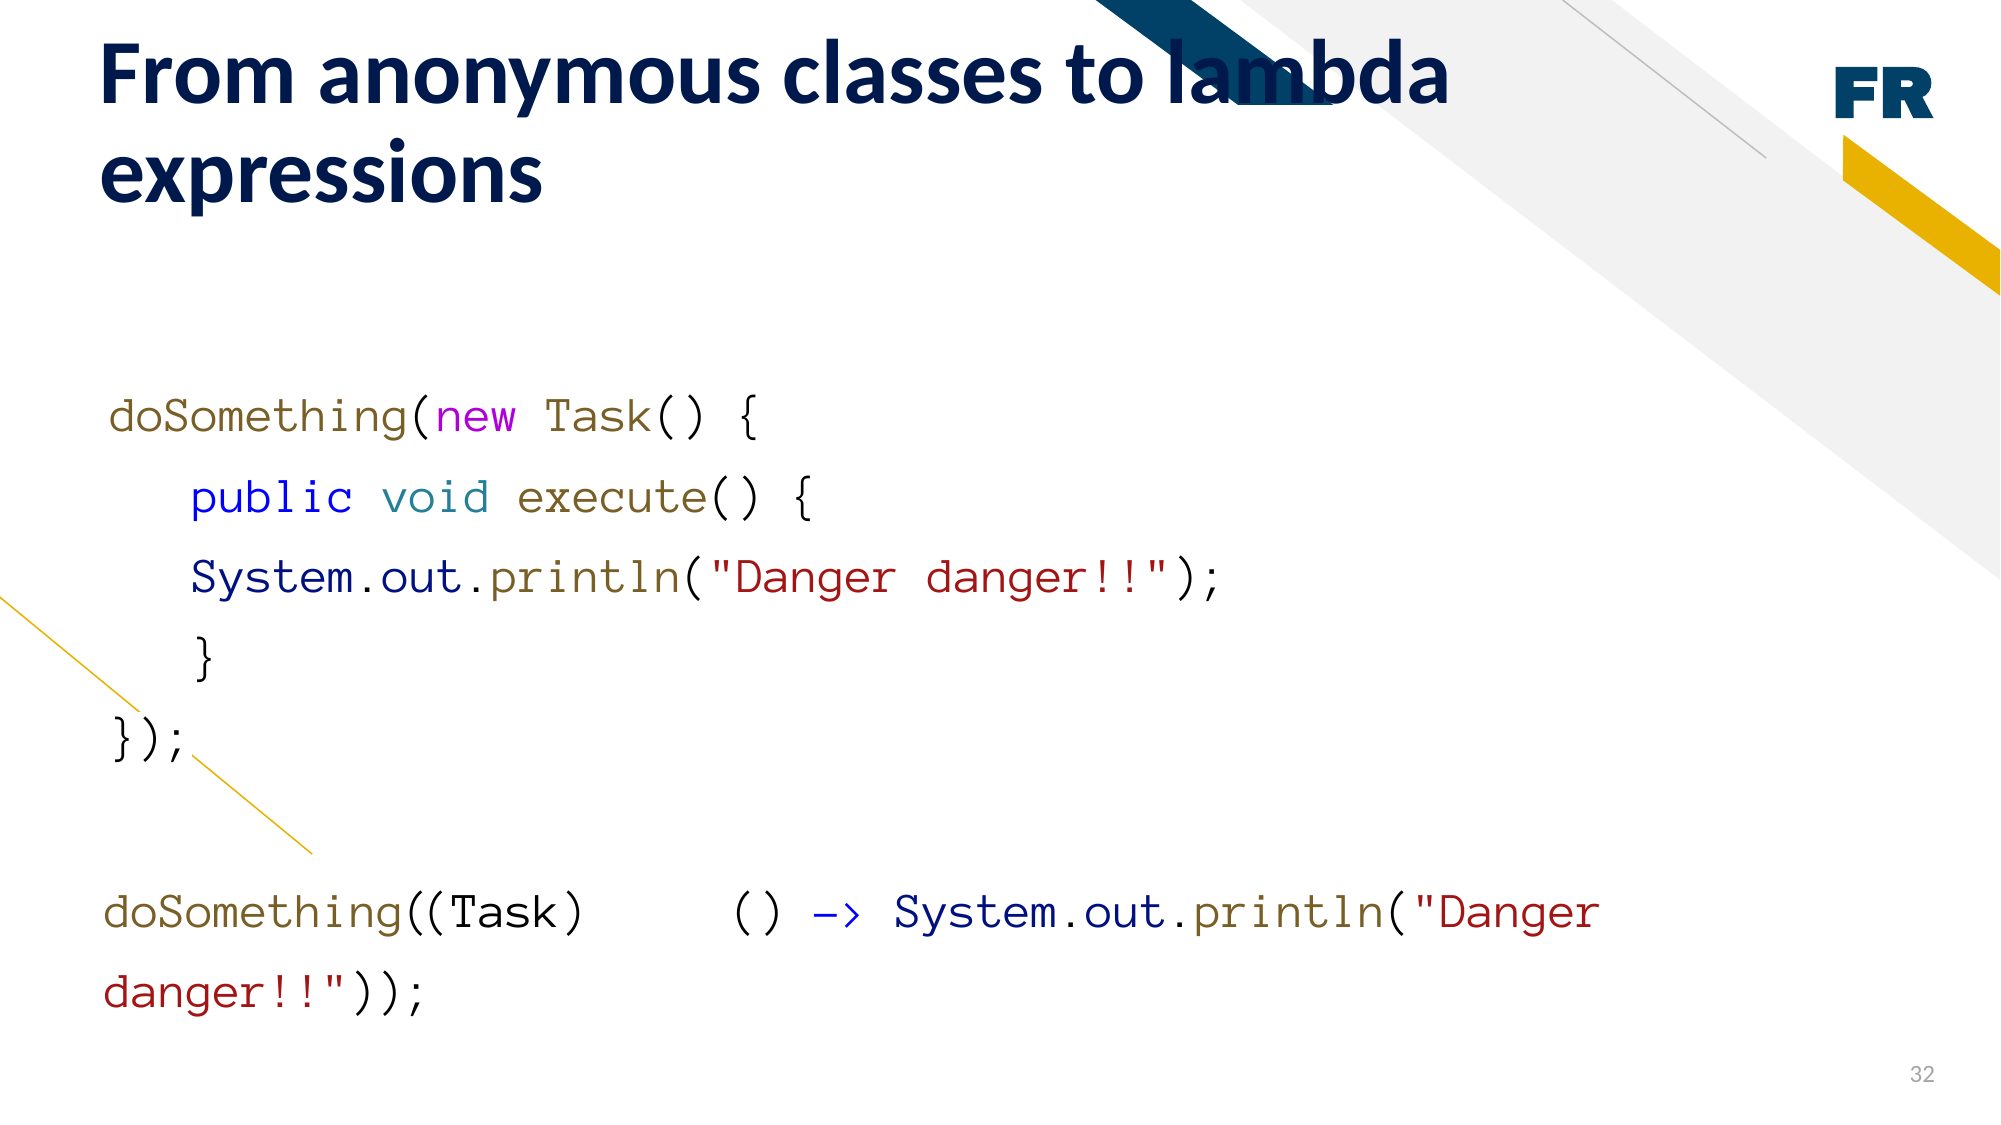

# From anonymous classes to lambda expressions
doSomething(new Task() {
   public void execute() {
   System.out.println("Danger danger!!");
   }
});
doSomething(		 () -> System.out.println("Danger danger!!"));
(Task)
32